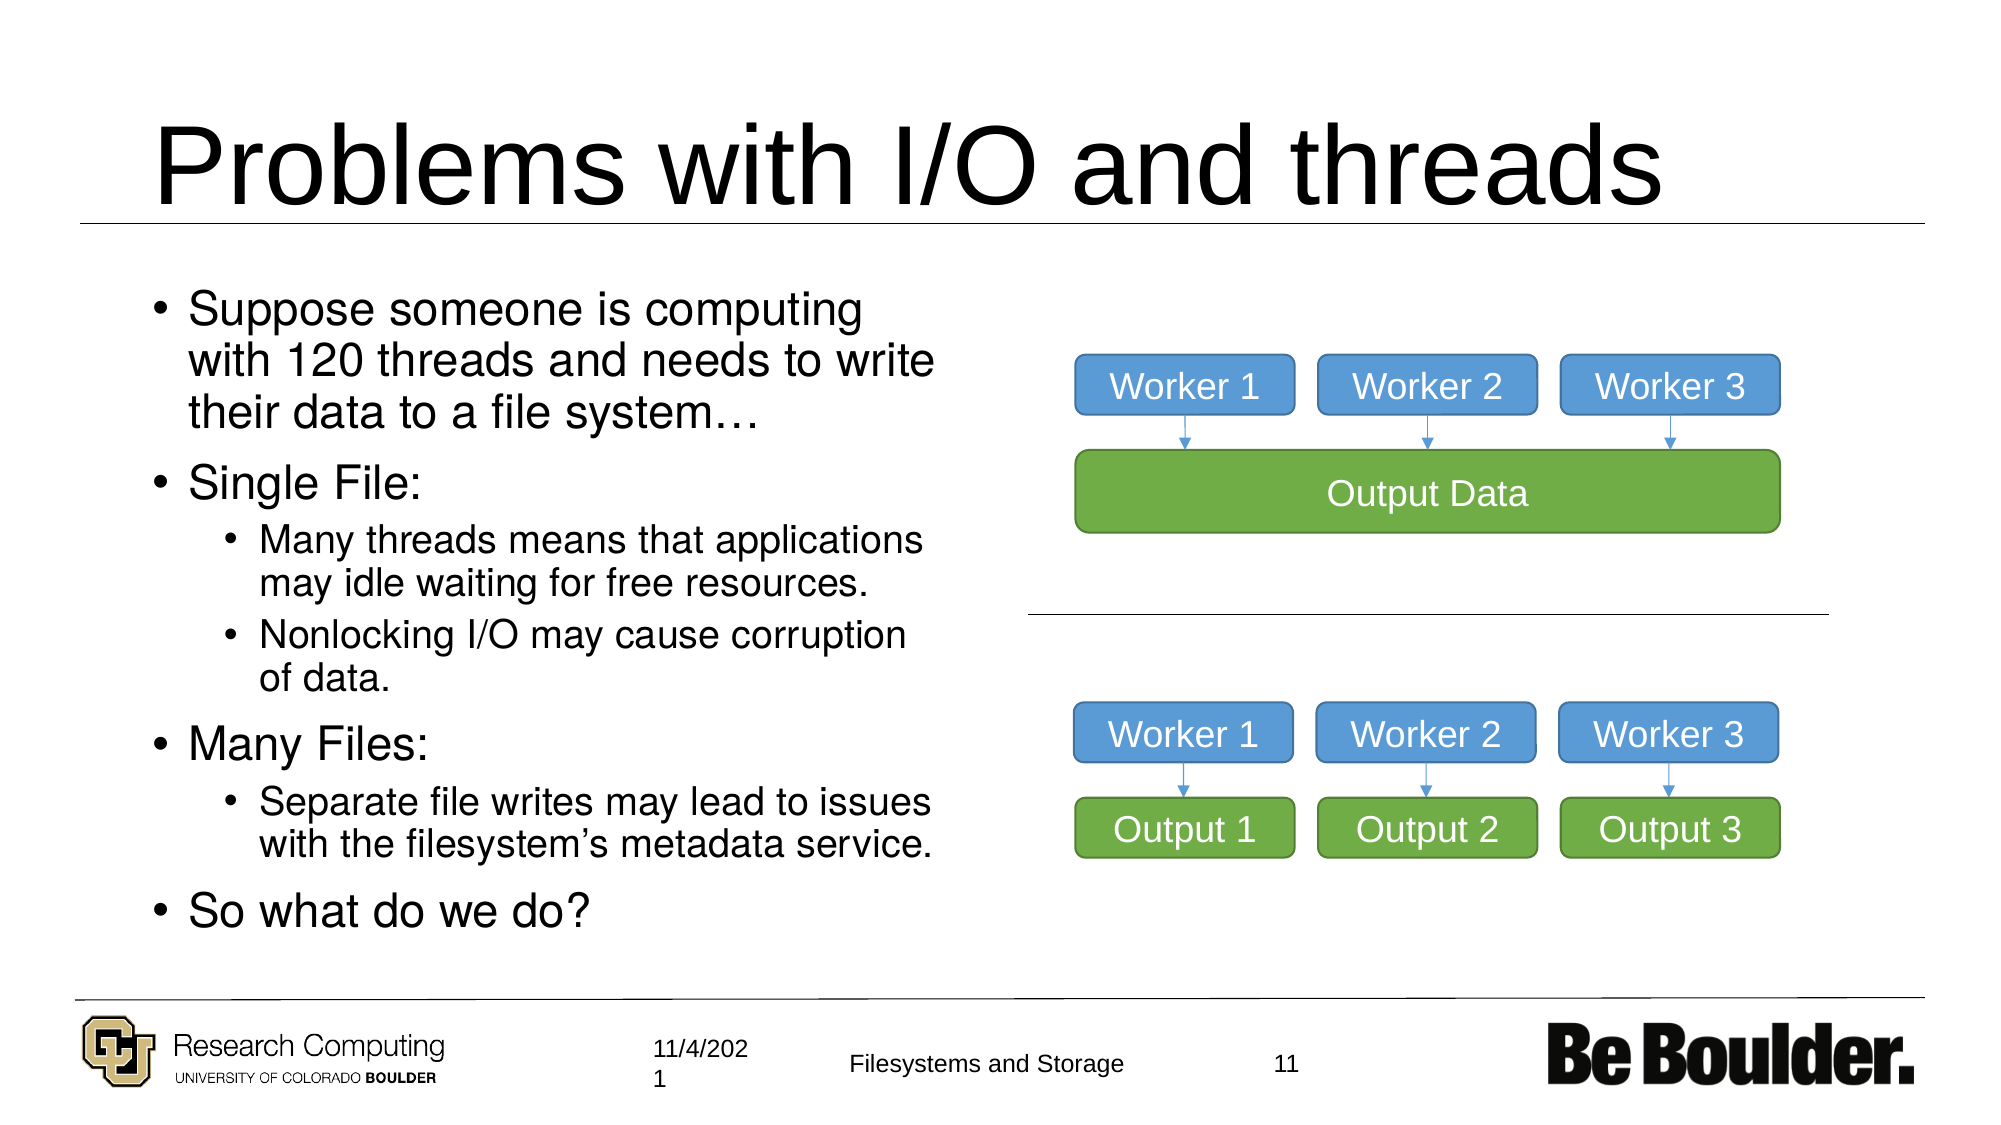

# Problems with I/O and threads
Suppose someone is computing with 120 threads and needs to write their data to a file system…
Single File:
Many threads means that applications may idle waiting for free resources.
Nonlocking I/O may cause corruption of data.
Many Files:
Separate file writes may lead to issues with the filesystem’s metadata service.
So what do we do?
Worker 1
Worker 2
Worker 3
Output Data
Worker 1
Worker 2
Worker 3
Output 1
Output 2
Output 3
11/4/2021
11
Filesystems and Storage